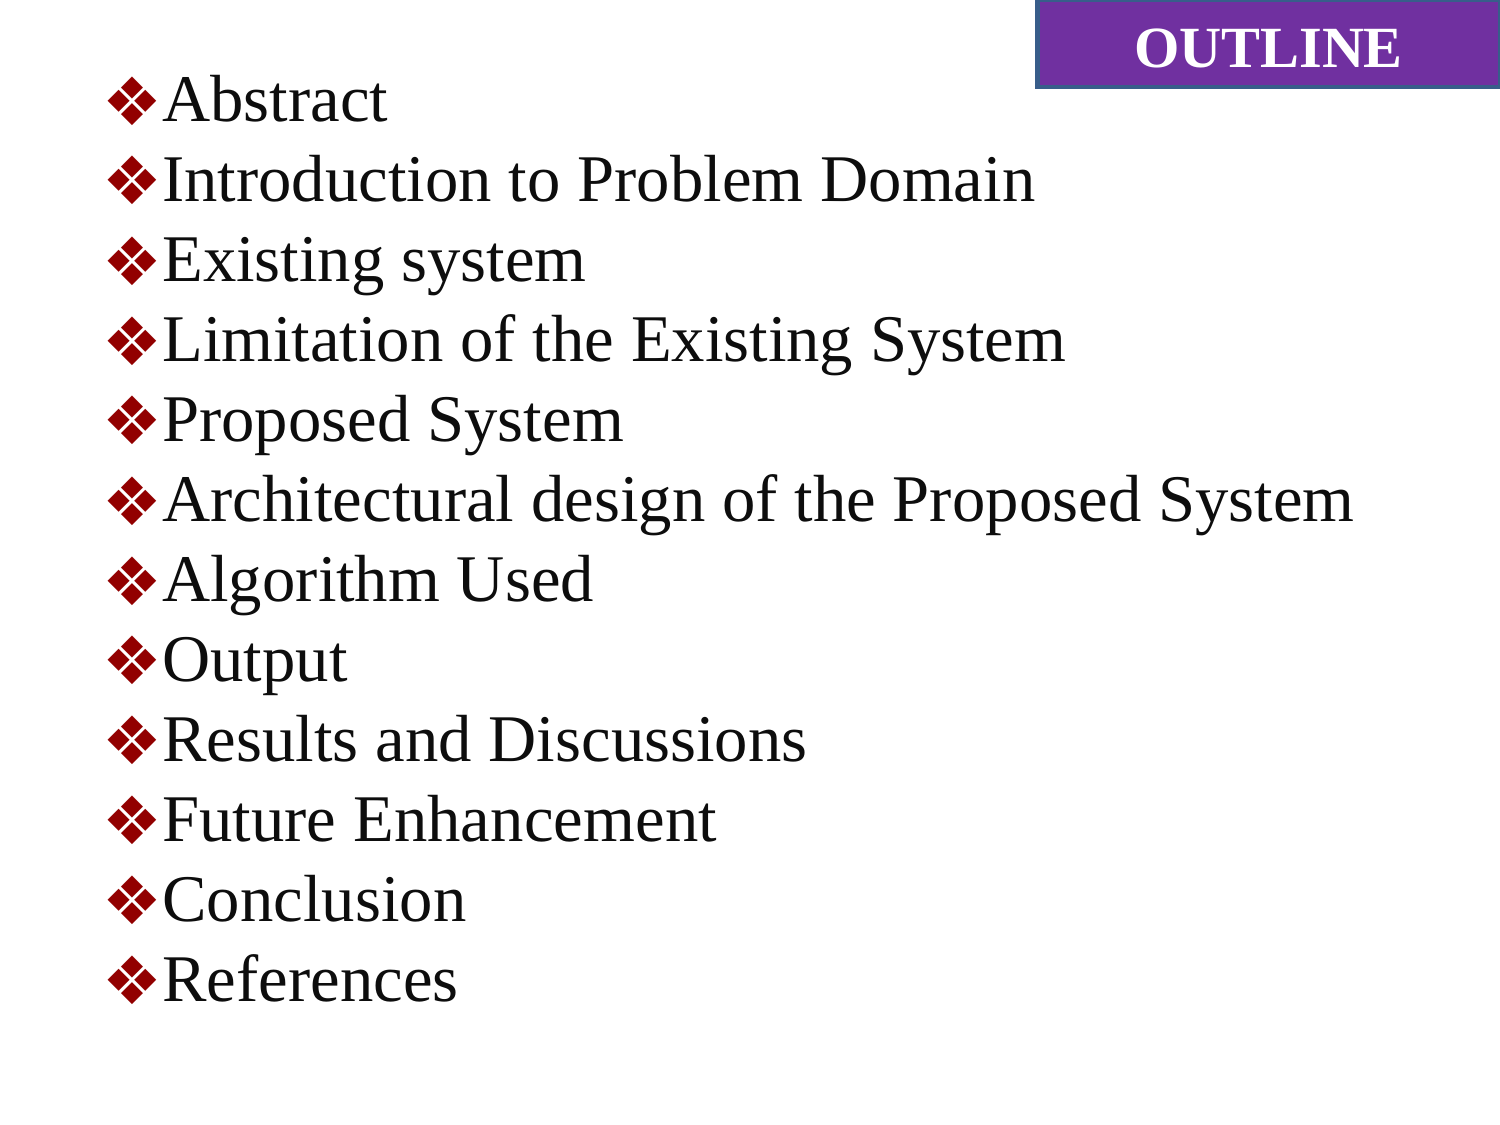

OUTLINE
Abstract
Introduction to Problem Domain
Existing system
Limitation of the Existing System
Proposed System
Architectural design of the Proposed System
Algorithm Used
Output
Results and Discussions
Future Enhancement
Conclusion
References